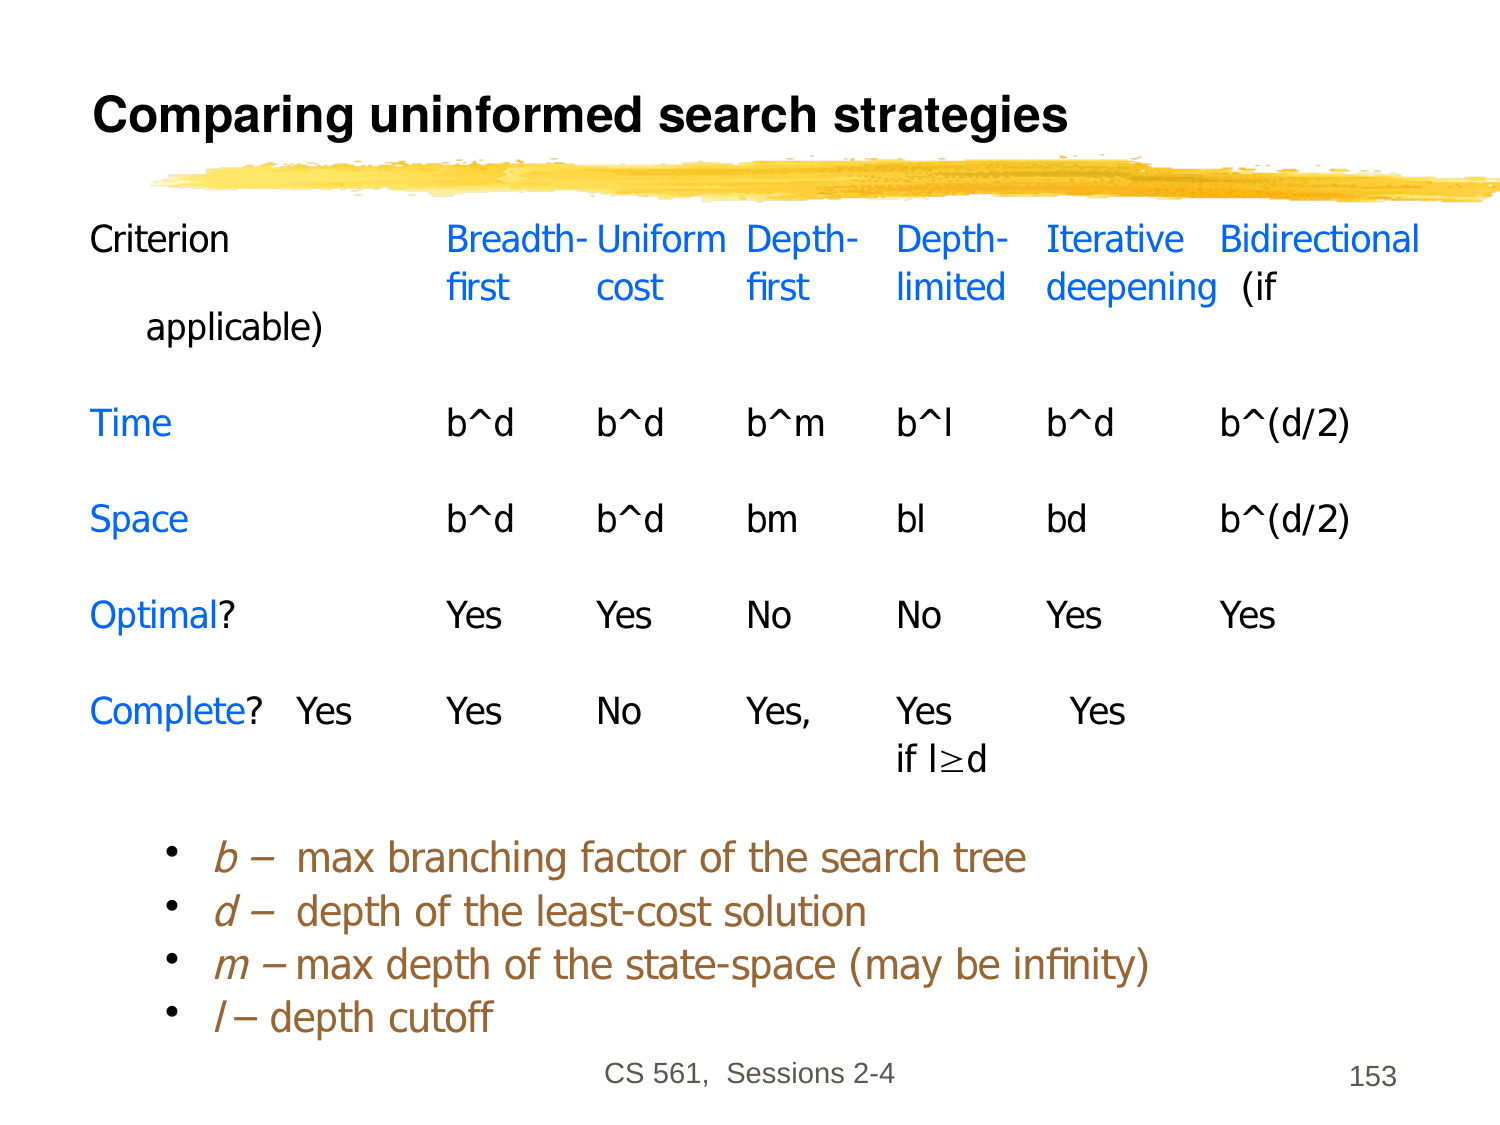

# Comparing uninformed search strategies
Criterion		Breadth-	Uniform	Depth-	Depth-	Iterative	  Bidirectional
			first	cost	first	limited	deepening  (if applicable)

Time		b^d	b^d	b^m	b^l	b^d	  b^(d/2)

Space		b^d	b^d	bm	bl	bd	  b^(d/2)

Optimal?		Yes	Yes	No	No	Yes	  Yes

Complete? 	Yes	Yes	No	Yes,	Yes	  Yes
						if l≥d

b –  max branching factor of the search tree
d –  depth of the least-cost solution
m – max depth of the state-space (may be infinity)
l – depth cutoff
CS 561,  Sessions 2-4
153